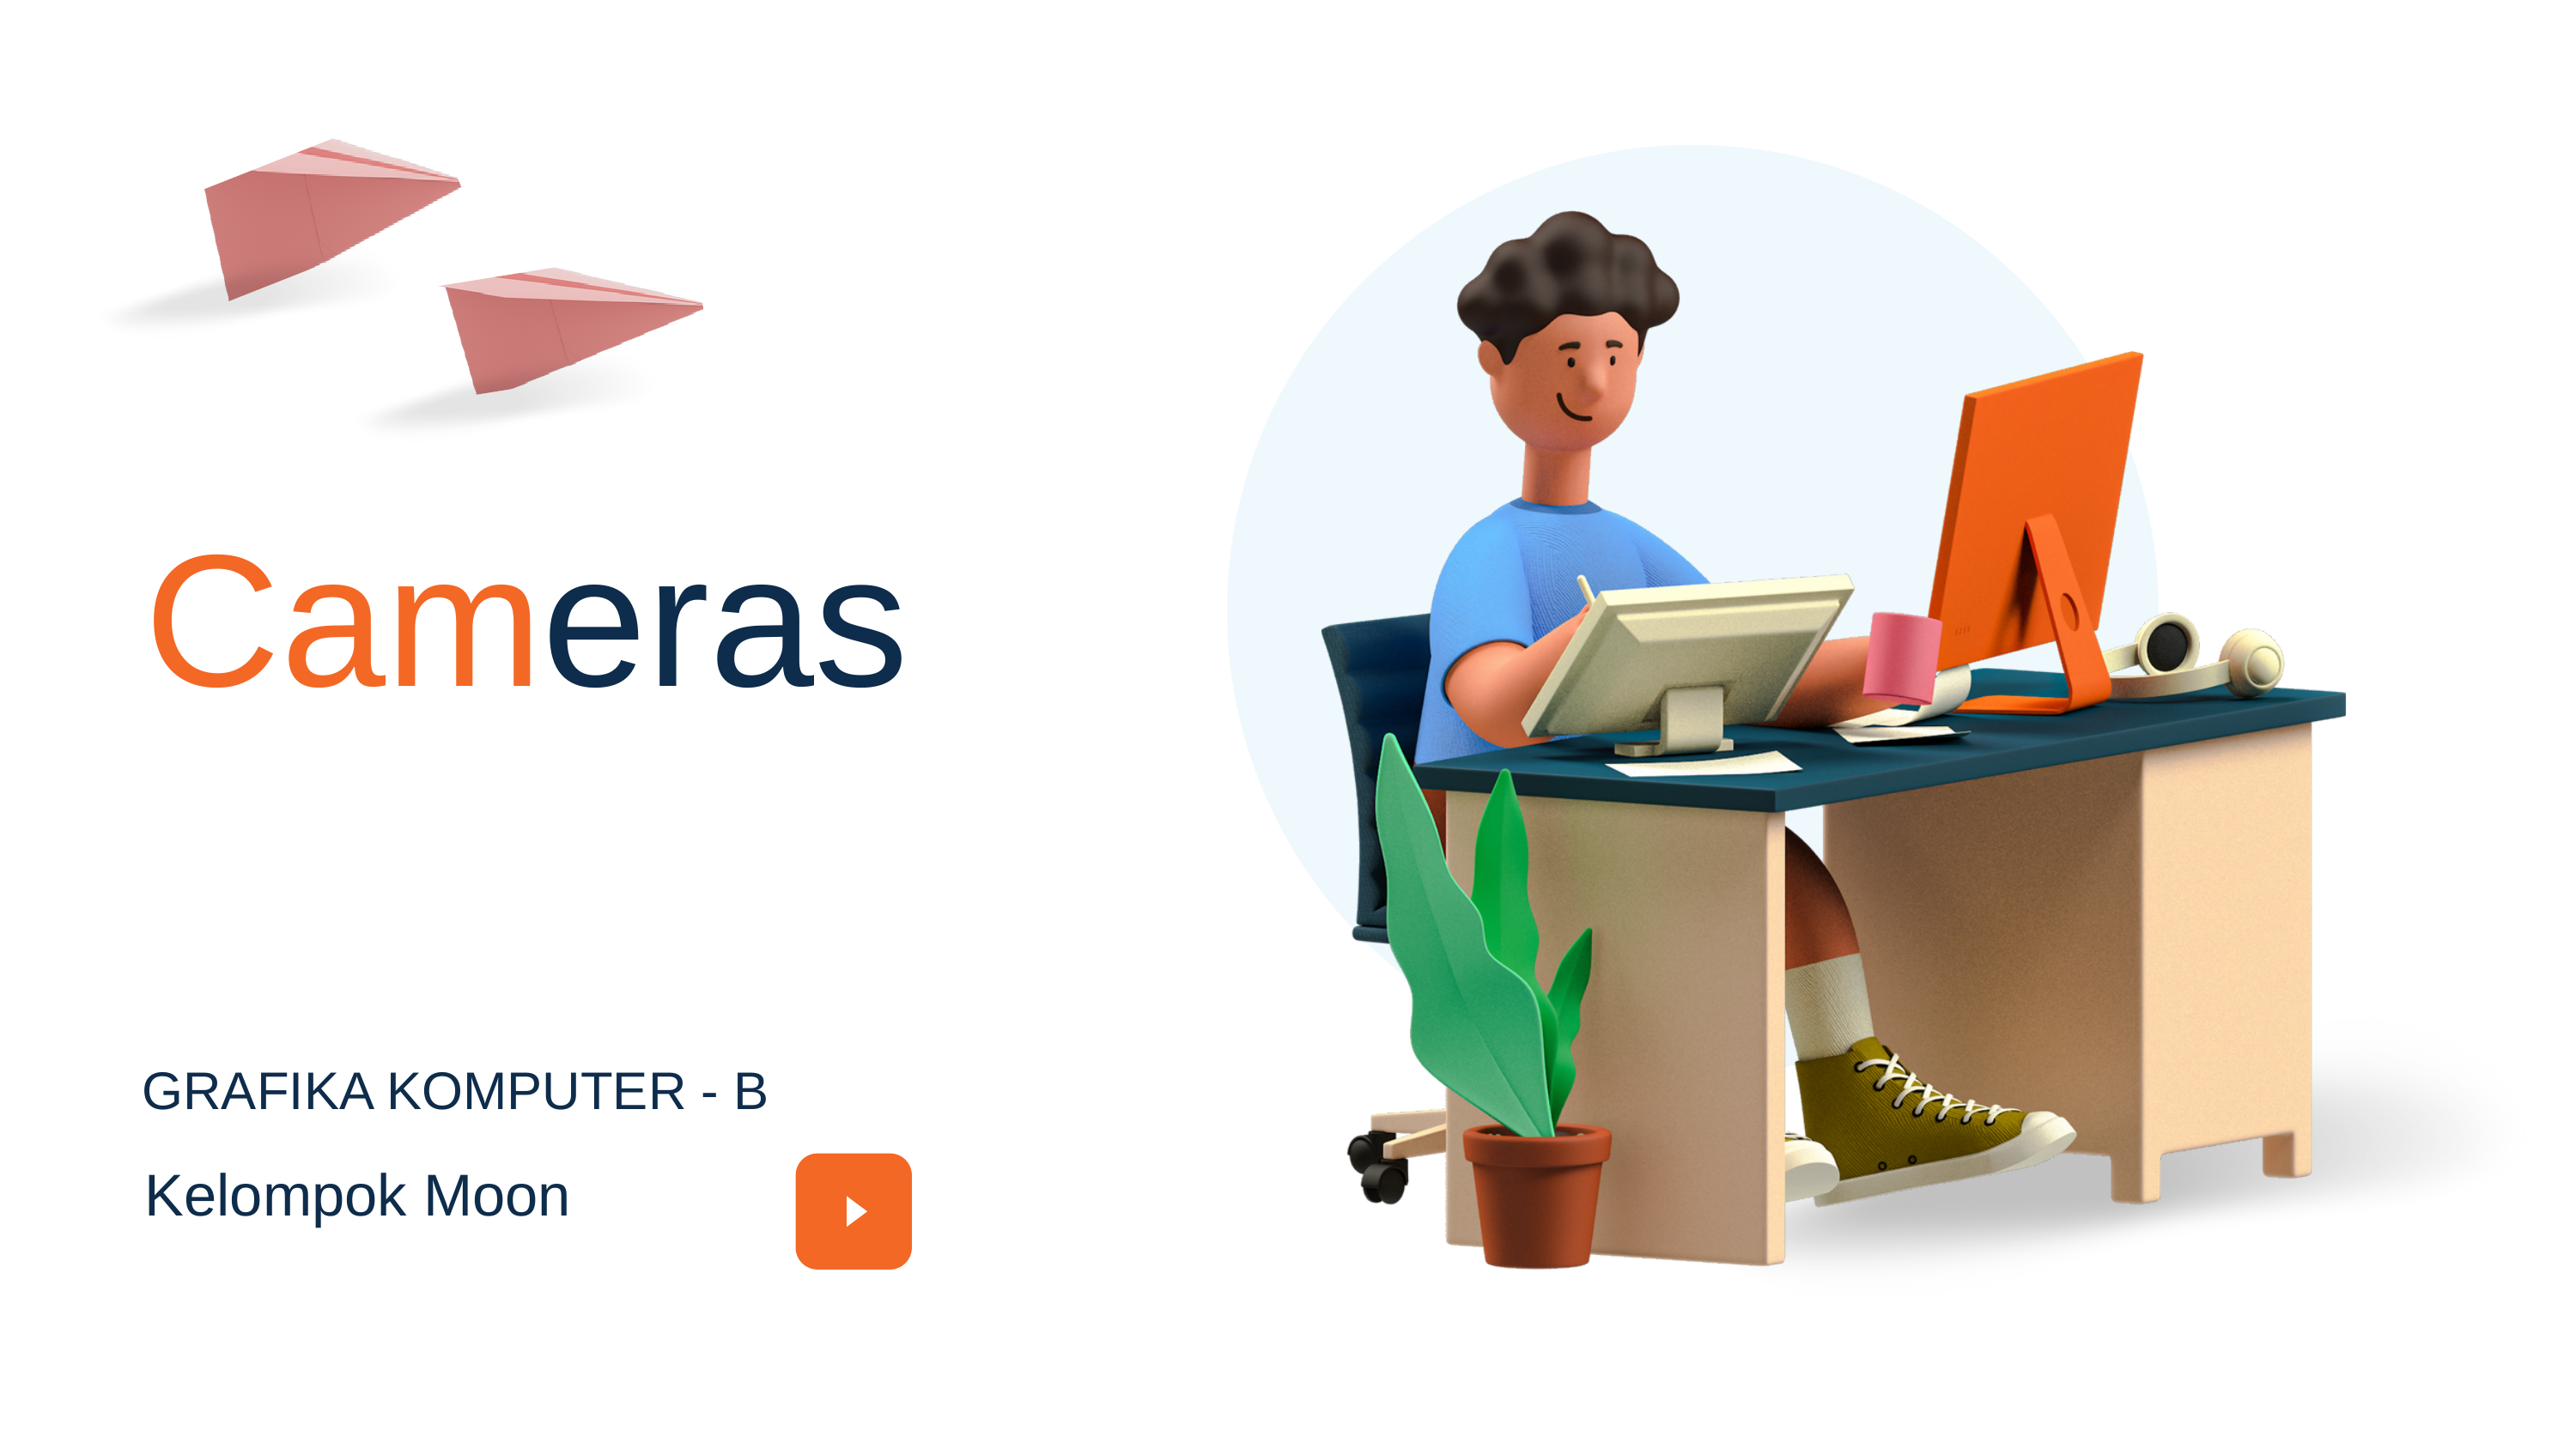

Cameras
GRAFIKA KOMPUTER - B
Kelompok Moon